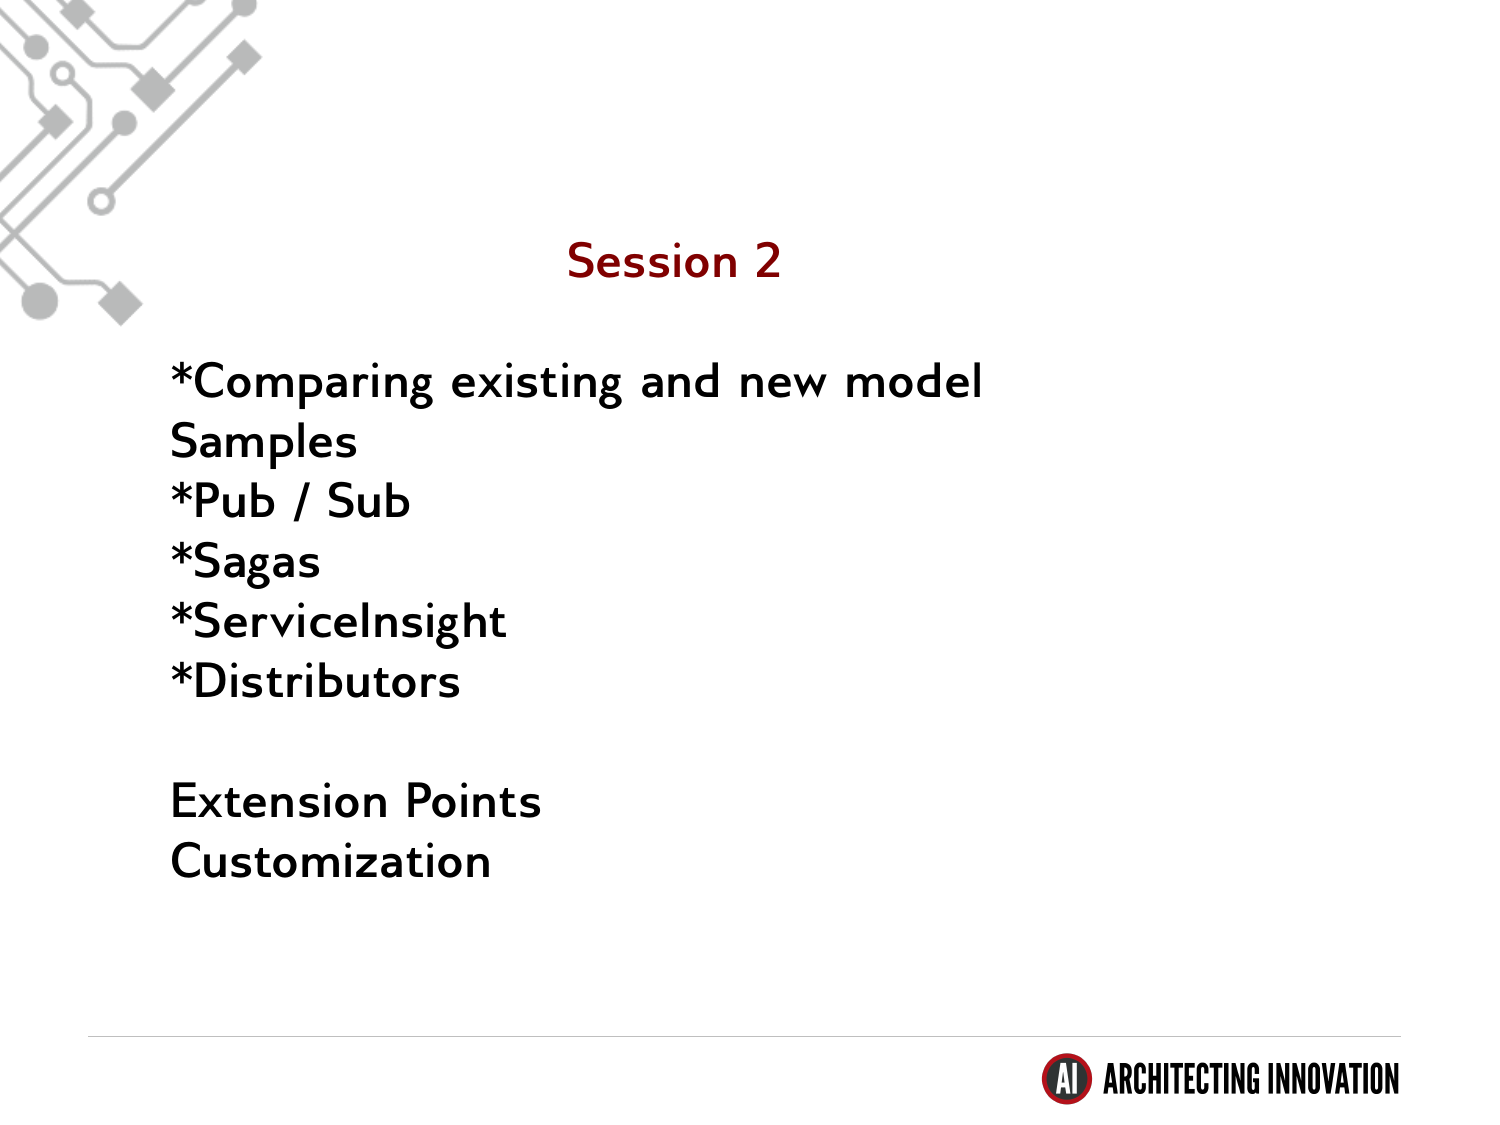

Session 2

*Comparing existing and new model
Samples
*Pub / Sub
*Sagas
*ServiceInsight
*Distributors

Extension Points
Customization